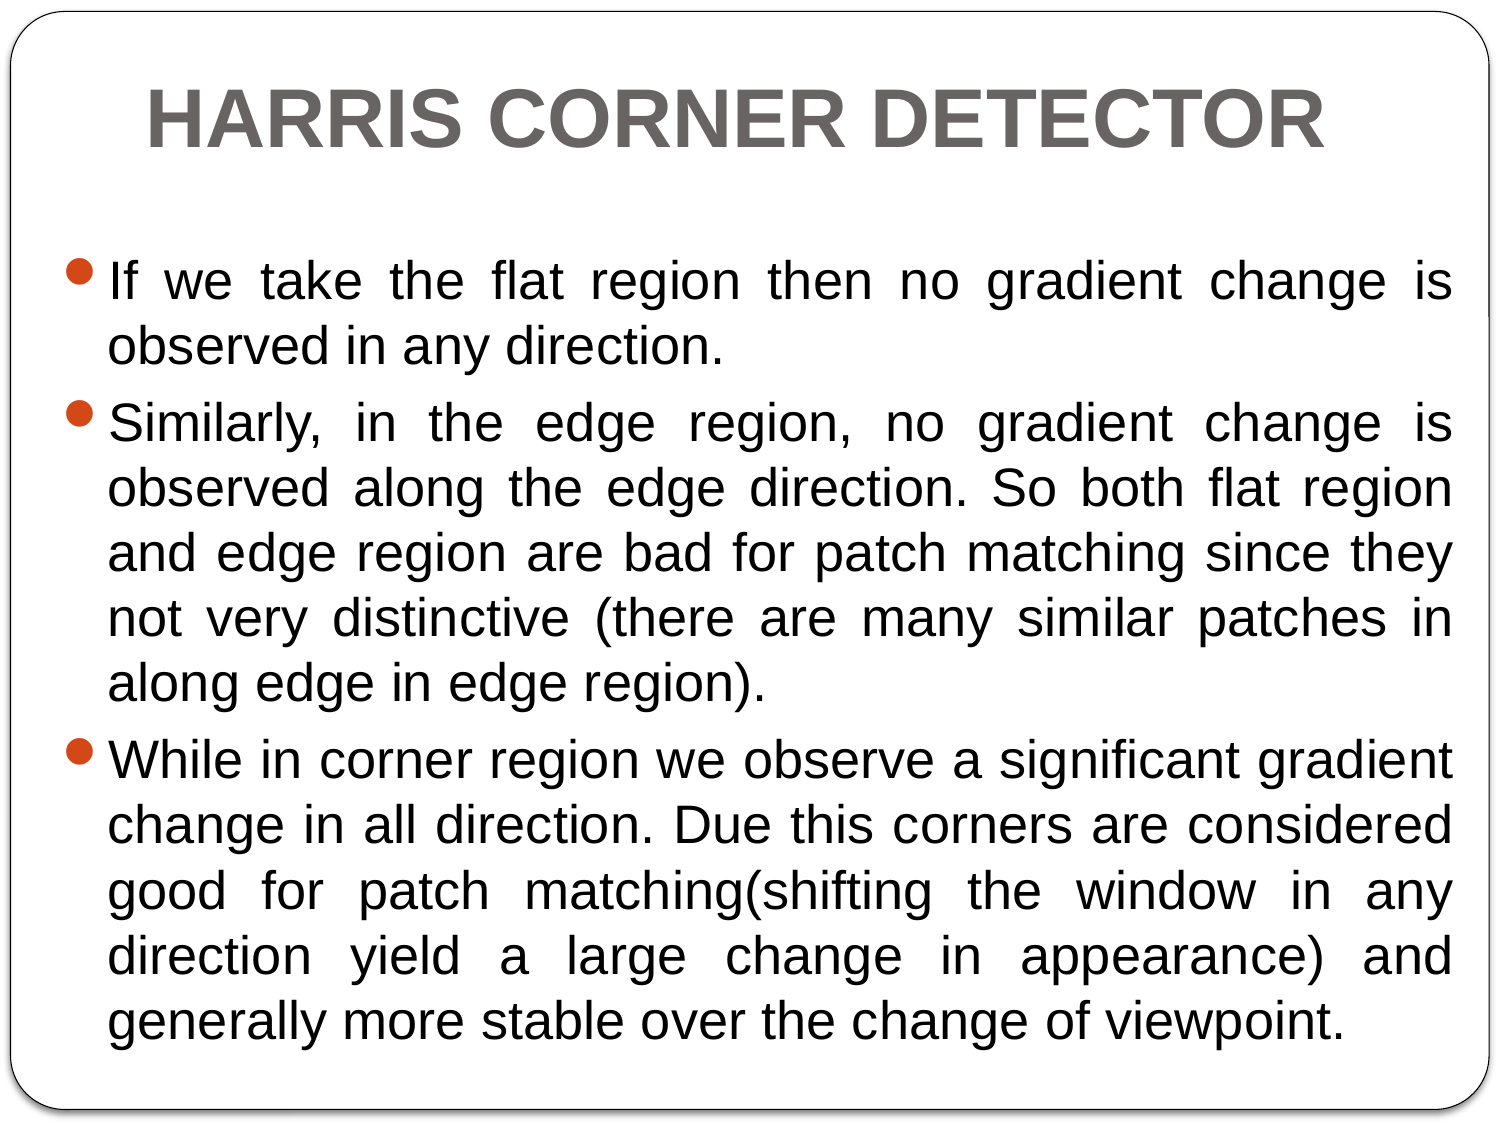

# HARRIS CORNER DETECTOR
If we take the flat region then no gradient change is observed in any direction.
Similarly, in the edge region, no gradient change is observed along the edge direction. So both flat region and edge region are bad for patch matching since they not very distinctive (there are many similar patches in along edge in edge region).
While in corner region we observe a significant gradient change in all direction. Due this corners are considered good for patch matching(shifting the window in any direction yield a large change in appearance) and generally more stable over the change of viewpoint.